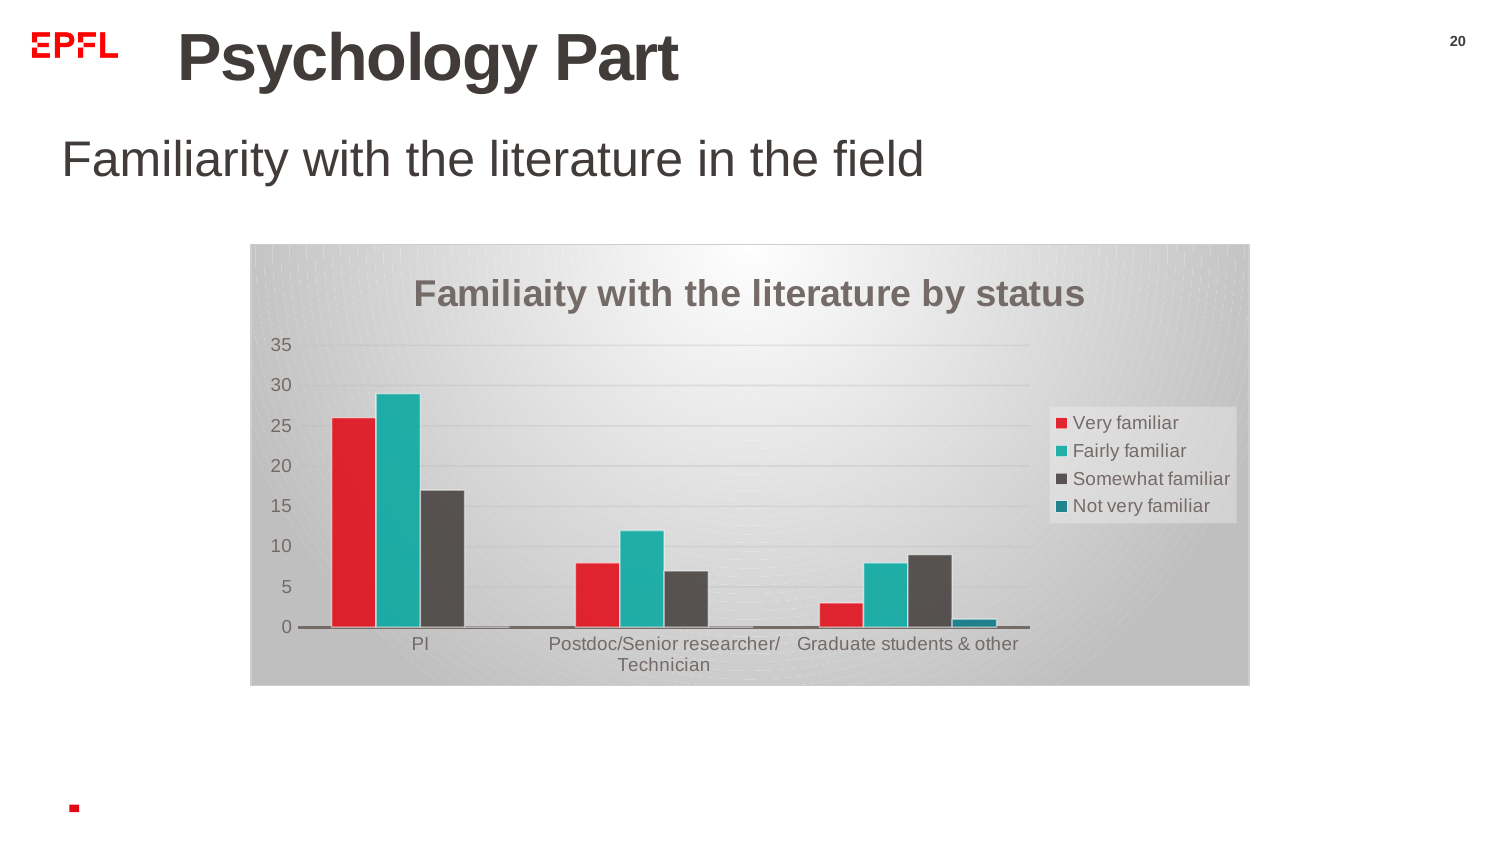

# Psychology Part
20
Familiarity with the literature in the field

### Chart: Familiaity with the literature by status

| Category | Very familiar | Fairly familiar | Somewhat familiar | Not very familiar |
|---|---|---|---|---|
| PI | 26.0 | 29.0 | 17.0 | 0.0 |
| Postdoc/Senior researcher/ Technician | 8.0 | 12.0 | 7.0 | 0.0 |
| Graduate students & other | 3.0 | 8.0 | 9.0 | 1.0 |